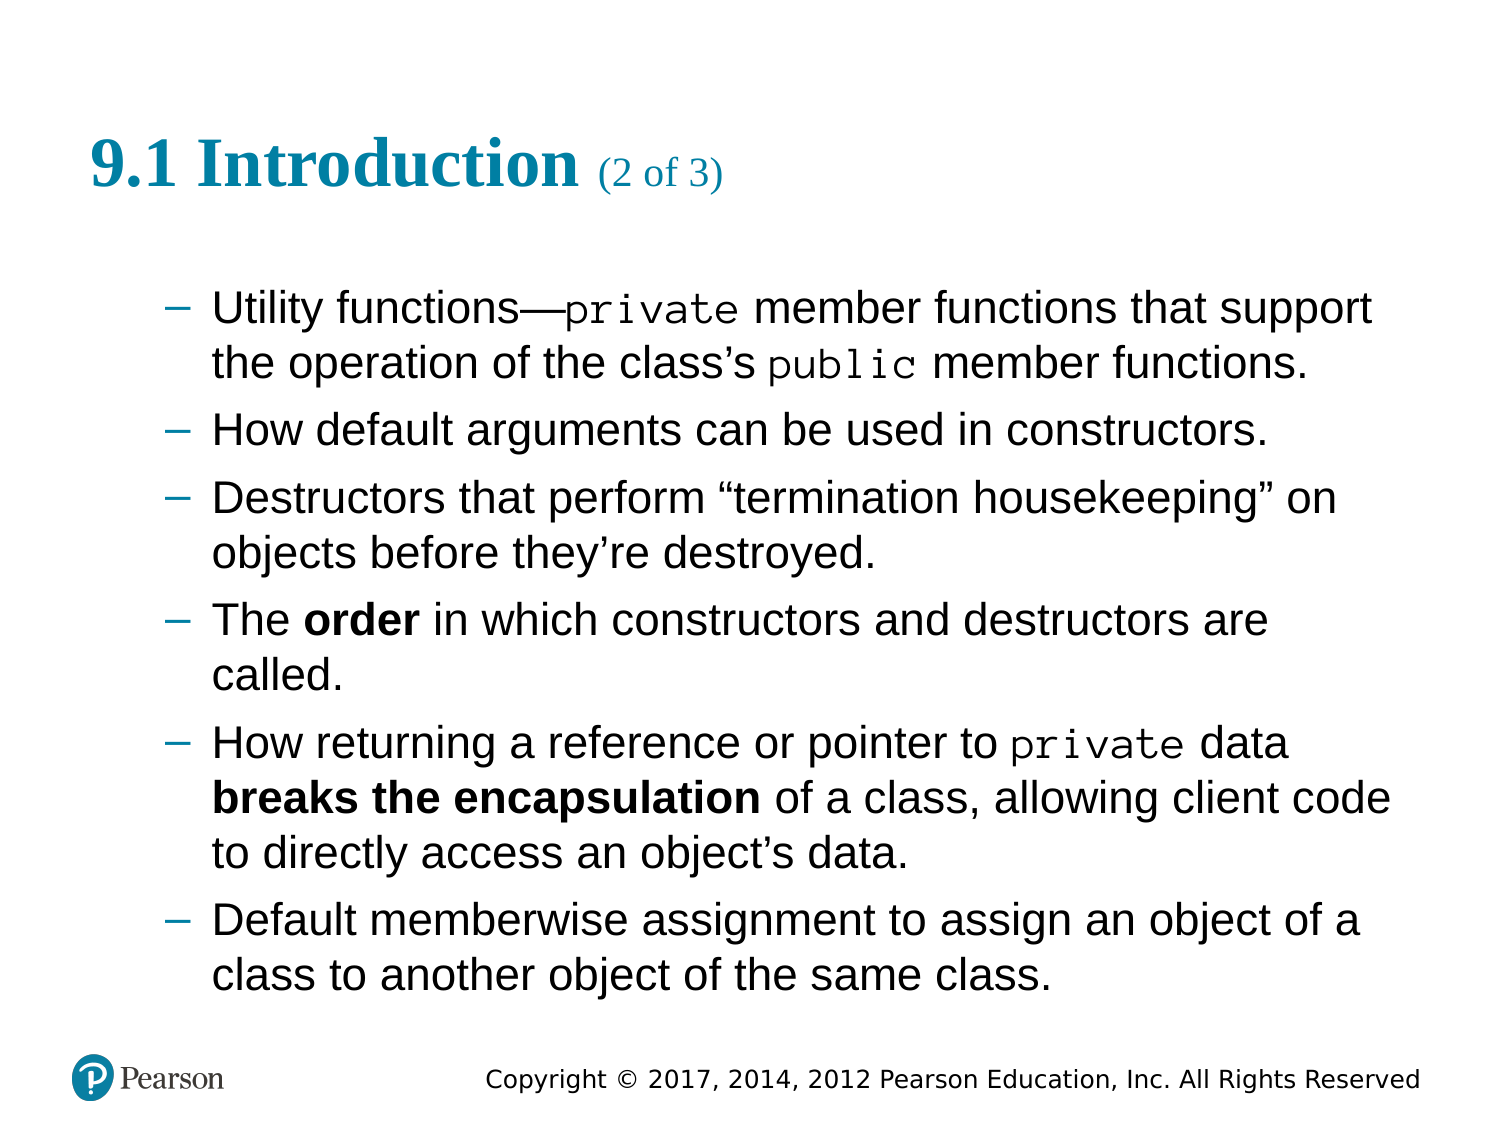

# 9.1 Introduction (2 of 3)
Utility functions—private member functions that support the operation of the class’s public member functions.
How default arguments can be used in constructors.
Destructors that perform “termination housekeeping” on objects before they’re destroyed.
The order in which constructors and destructors are called.
How returning a reference or pointer to private data breaks the encapsulation of a class, allowing client code to directly access an object’s data.
Default memberwise assignment to assign an object of a class to another object of the same class.